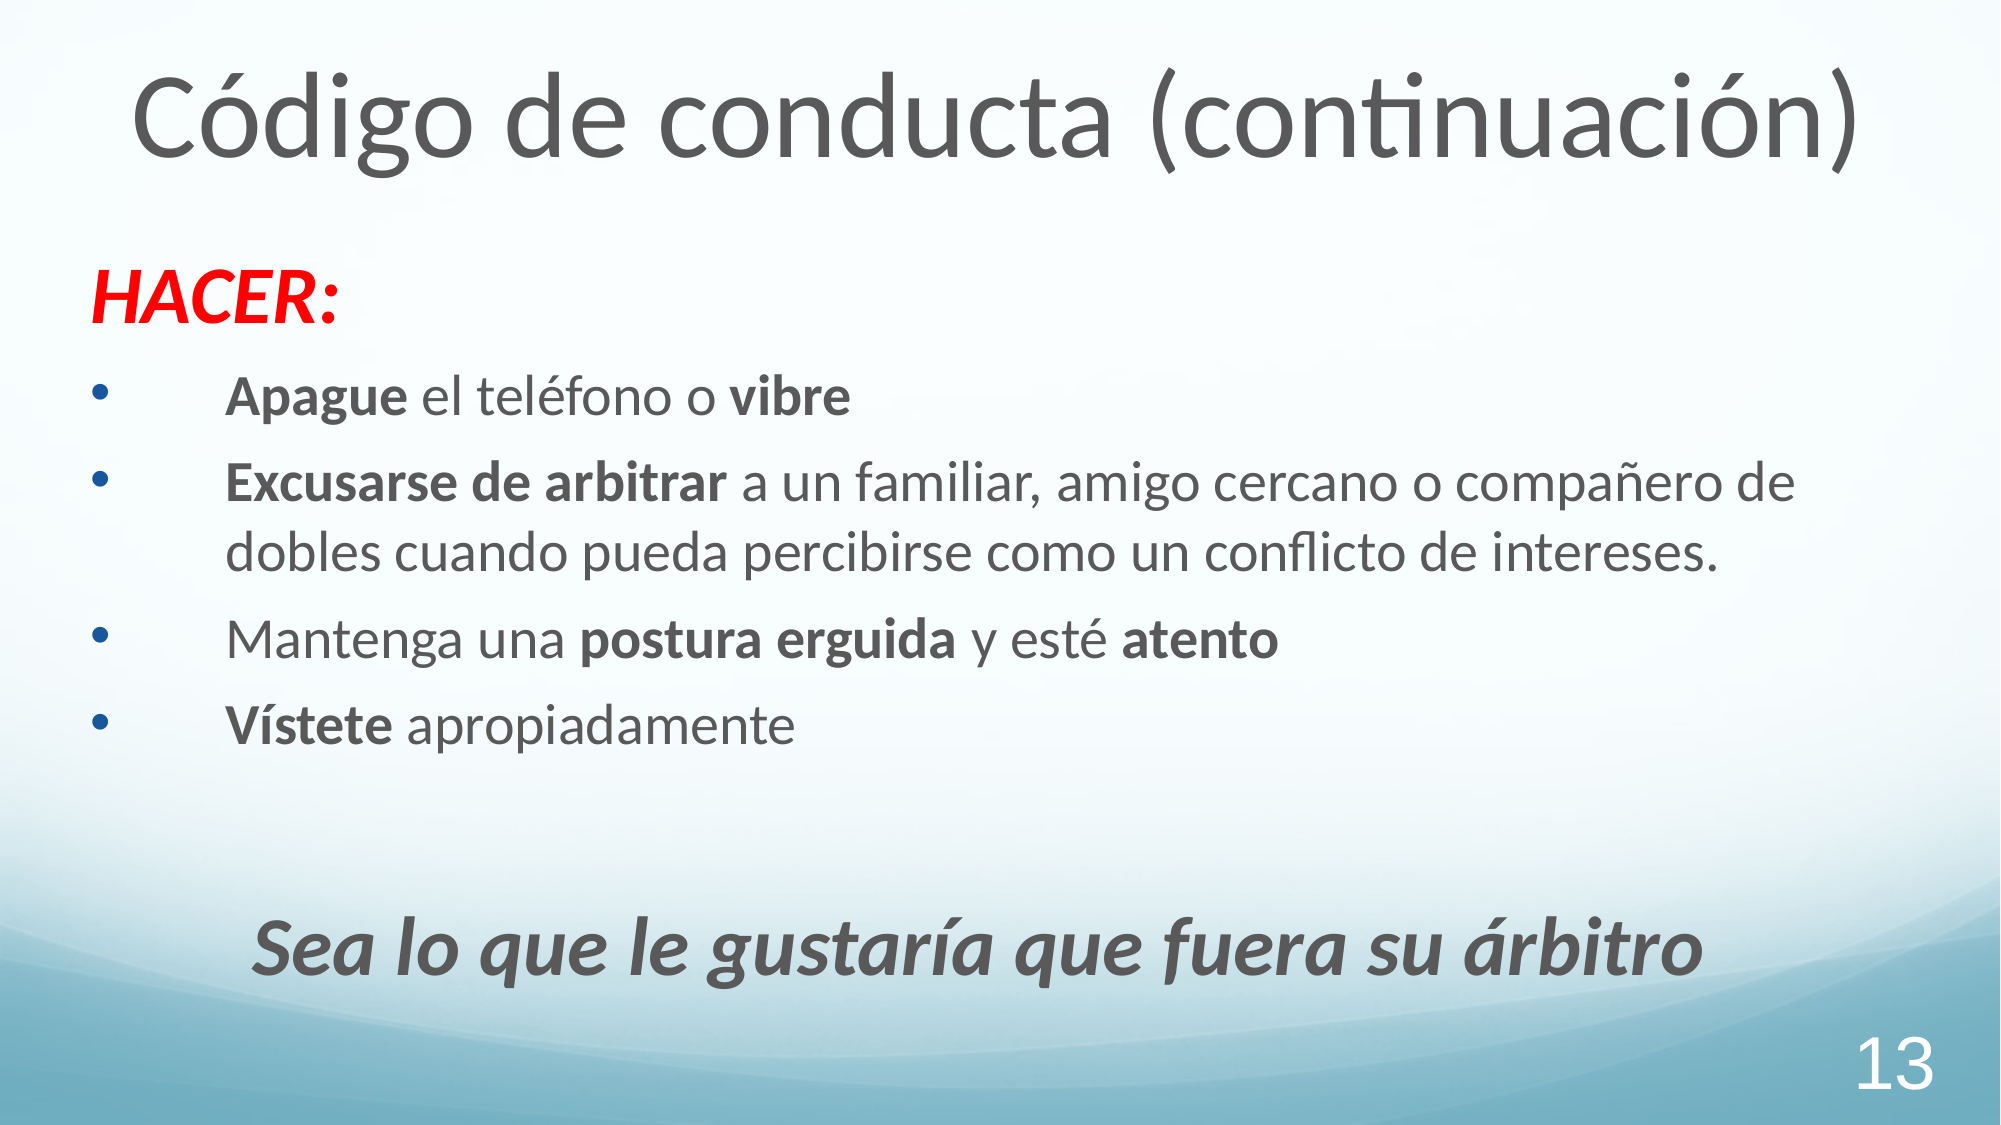

Código de conducta (continuación)

HACER:
Apague el teléfono o vibre
Excusarse de arbitrar a un familiar, amigo cercano o compañero de dobles cuando pueda percibirse como un conflicto de intereses.
Mantenga una postura erguida y esté atento
Vístete apropiadamente

Sea lo que le gustaría que fuera su árbitro

13